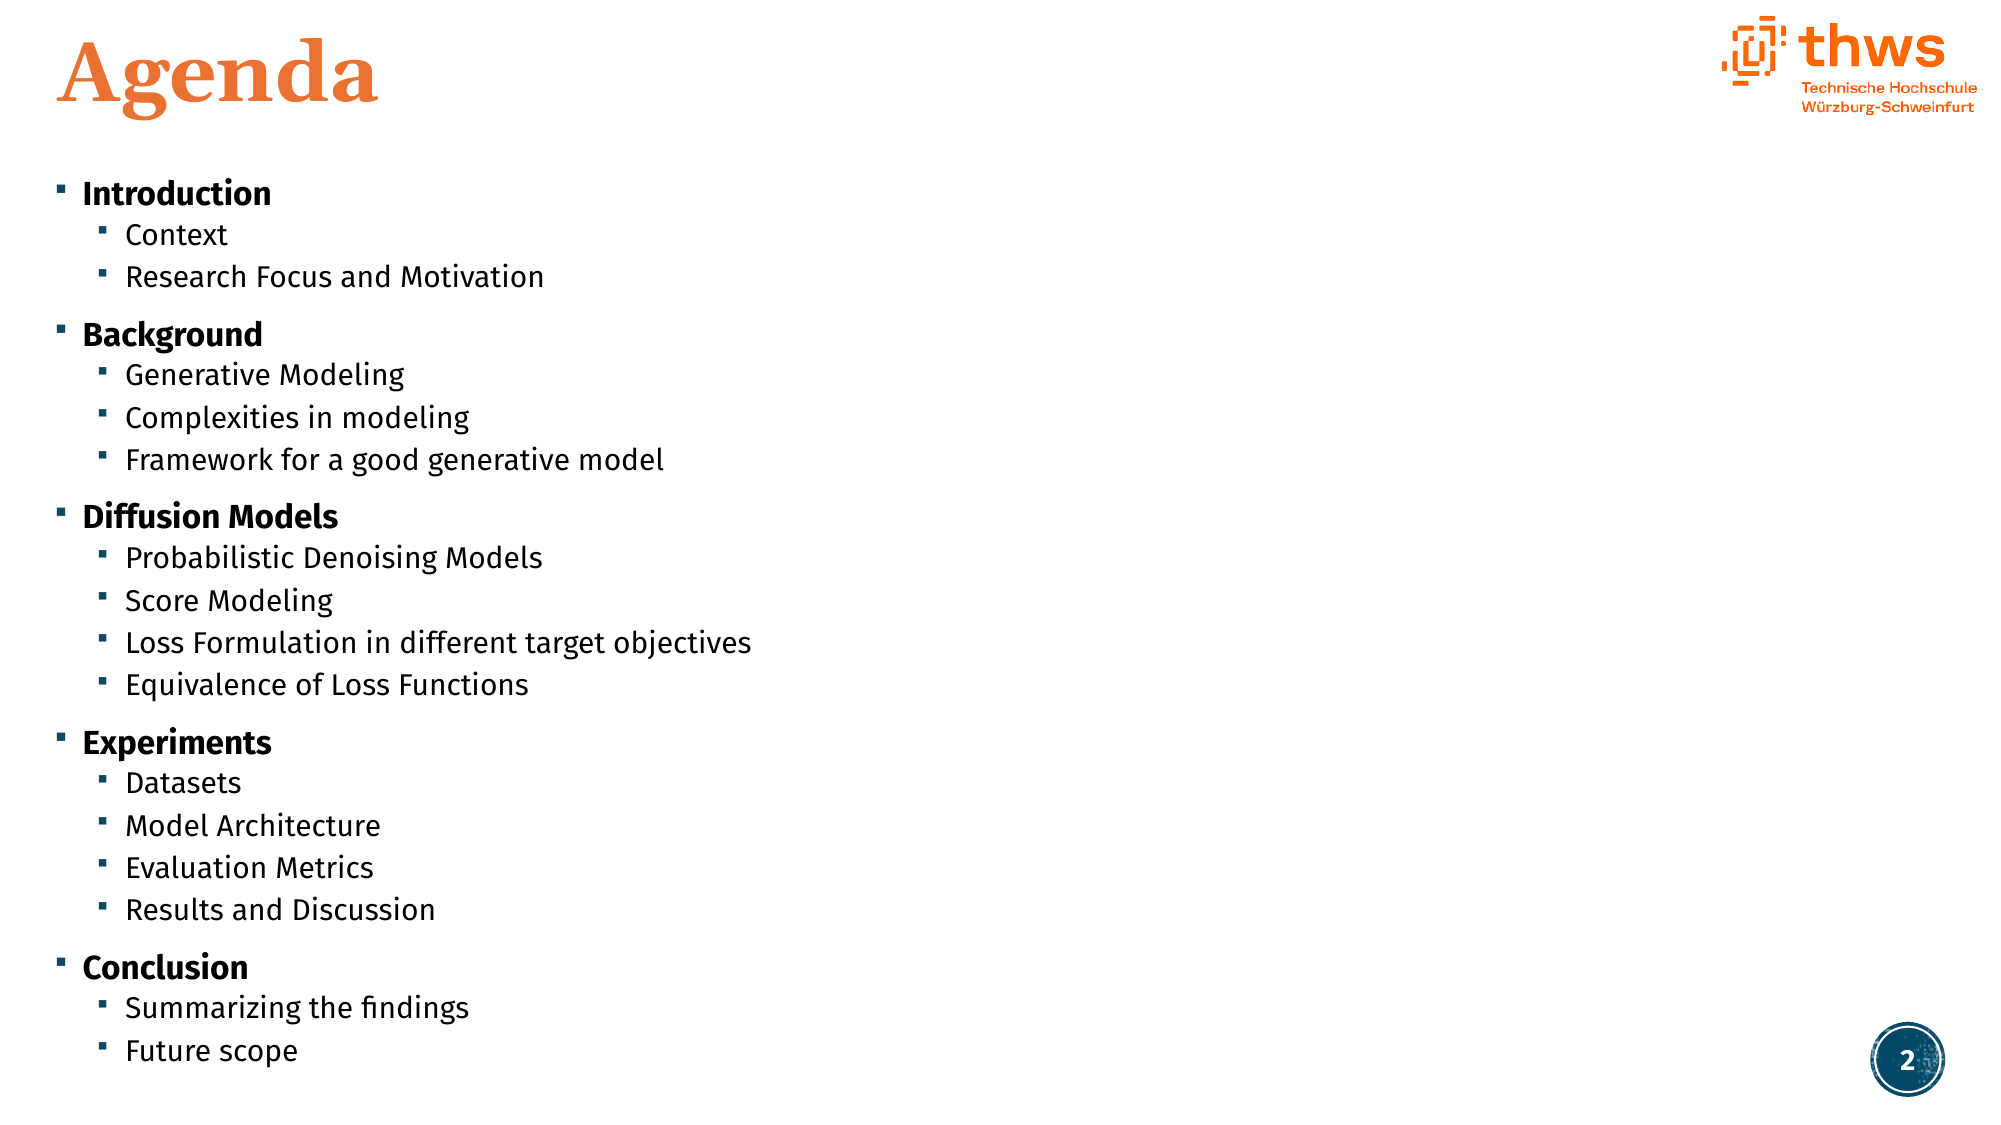

# Agenda
Introduction
Context
Research Focus and Motivation
Background
Generative Modeling
Complexities in modeling
Framework for a good generative model
Diffusion Models
Probabilistic Denoising Models
Score Modeling
Loss Formulation in different target objectives
Equivalence of Loss Functions
Experiments
Datasets
Model Architecture
Evaluation Metrics
Results and Discussion
Conclusion
Summarizing the findings
Future scope

2